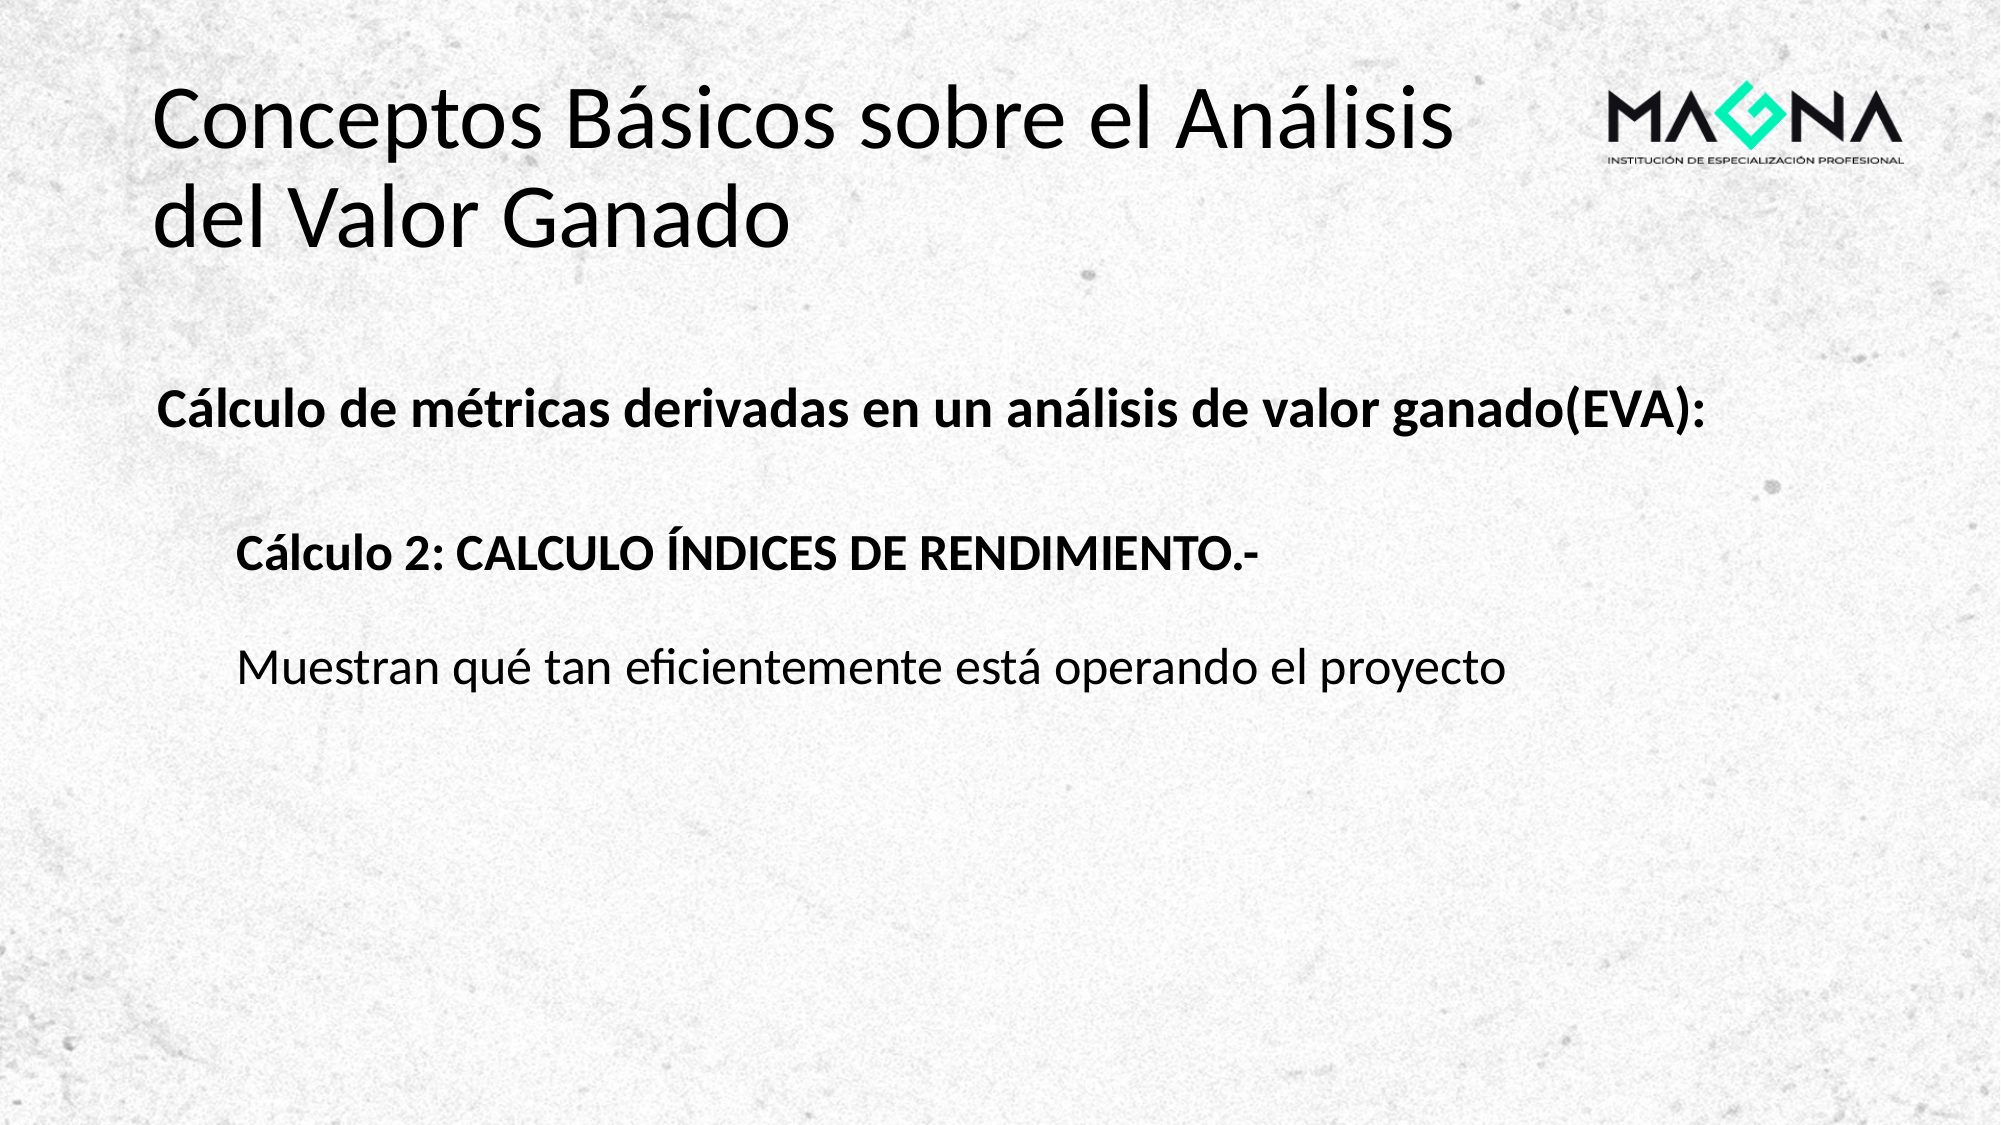

# Conceptos Básicos sobre el Análisis del Valor Ganado
Cálculo de métricas derivadas en un análisis de valor ganado(EVA):
Cálculo 2: CALCULO ÍNDICES DE RENDIMIENTO.-
Muestran qué tan eficientemente está operando el proyecto